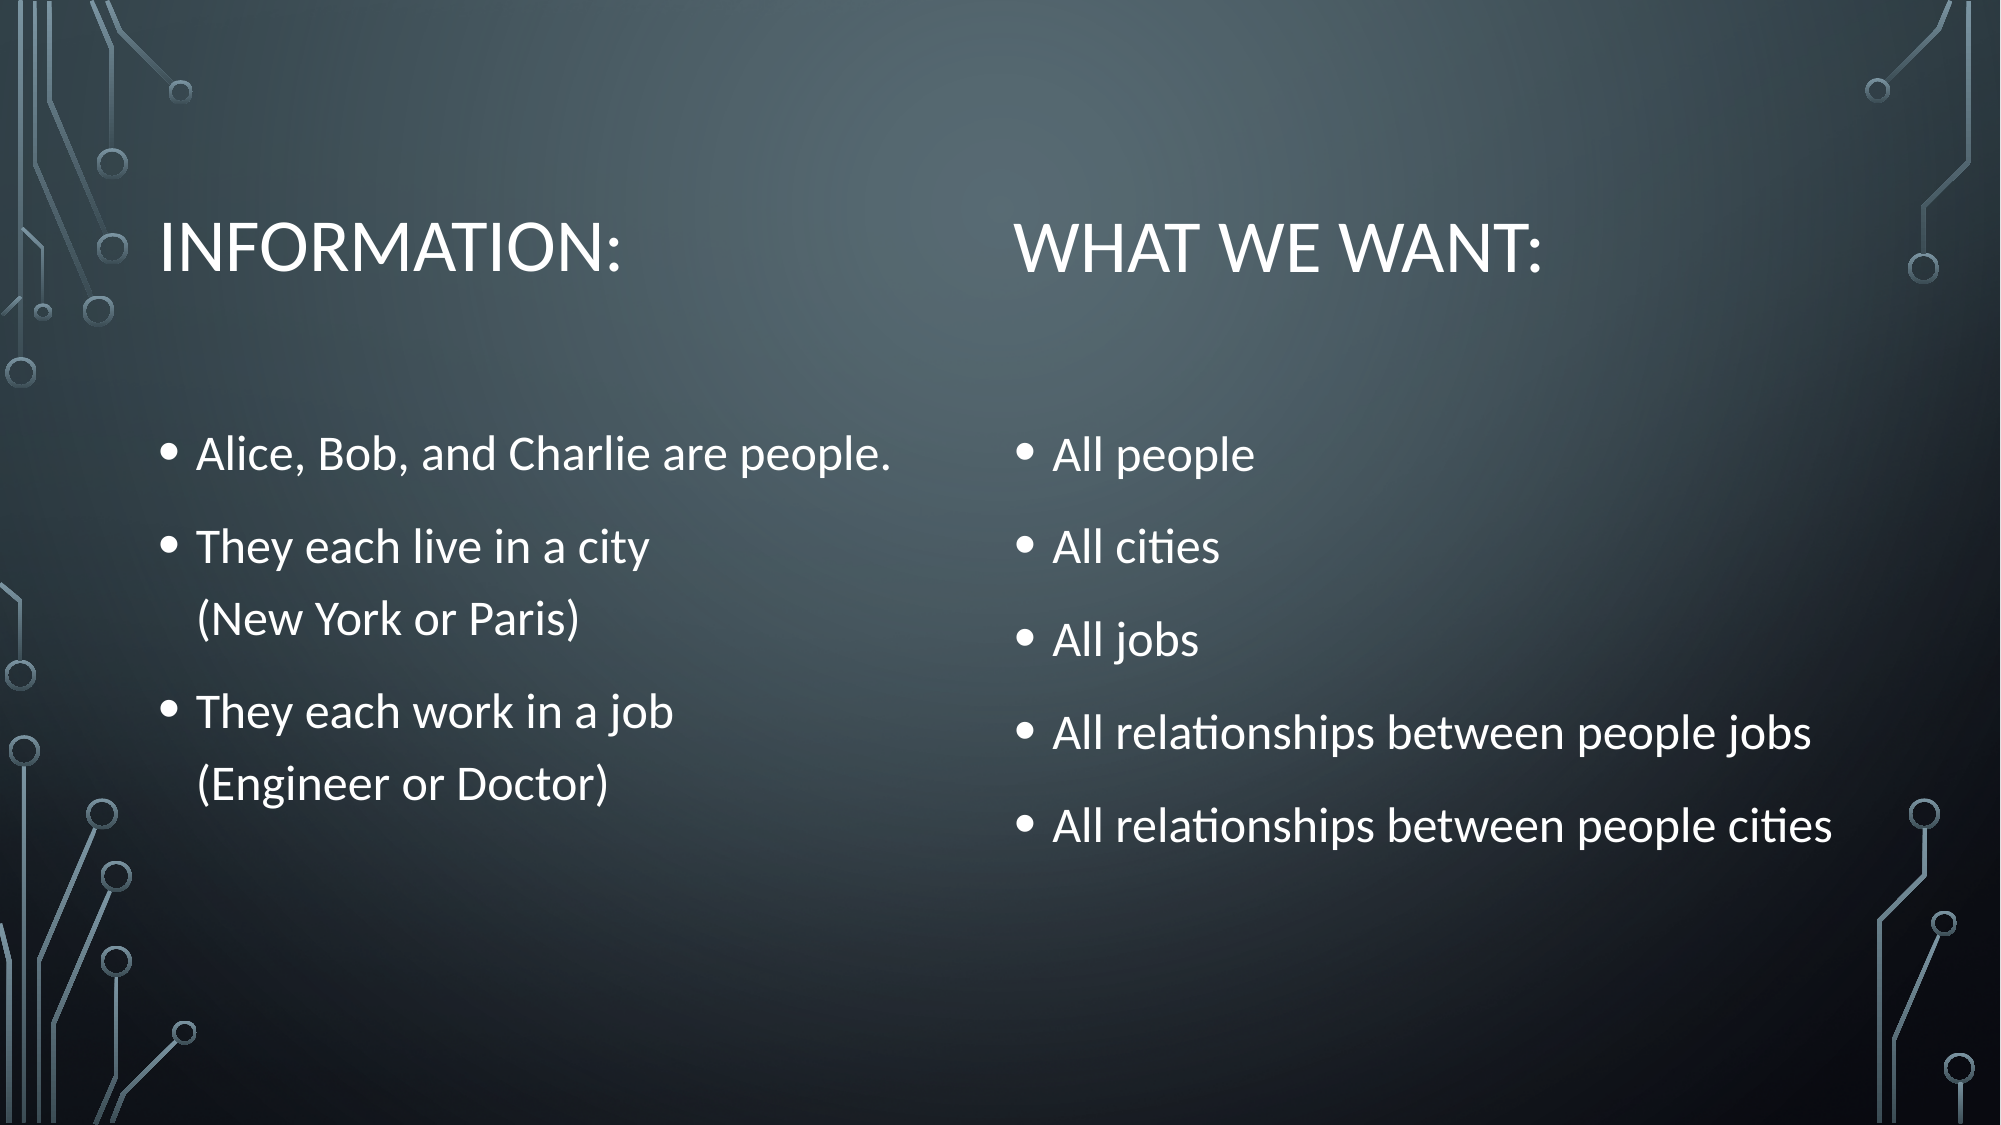

Information:
# What we want:
Alice, Bob, and Charlie are people.
They each live in a city
(New York or Paris)
They each work in a job
(Engineer or Doctor)

All people
All cities
All jobs
All relationships between people jobs
All relationships between people cities